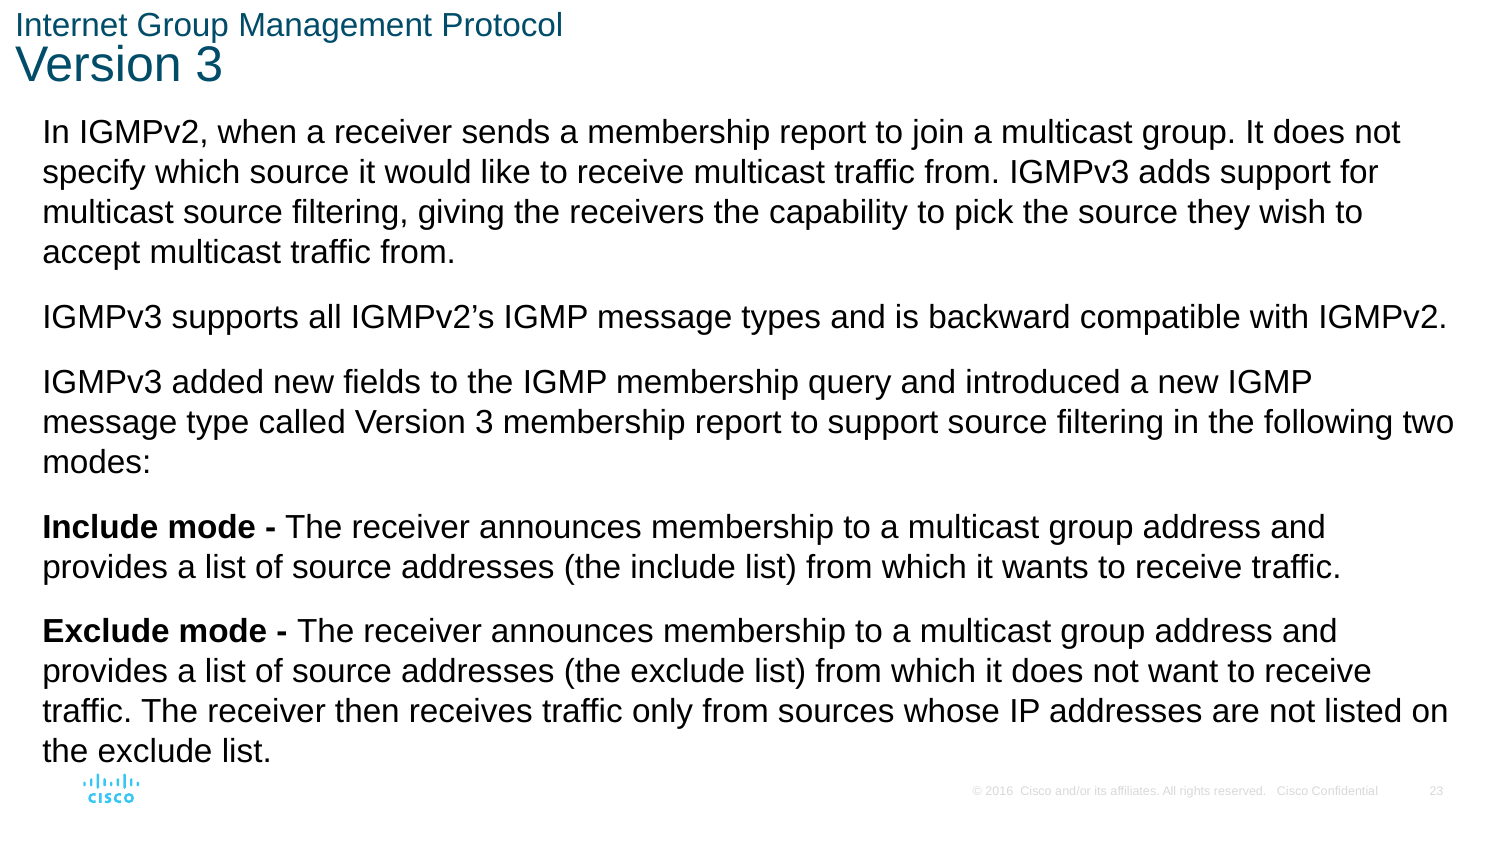

# Internet Group Management Protocol Version 3
In IGMPv2, when a receiver sends a membership report to join a multicast group. It does not specify which source it would like to receive multicast traffic from. IGMPv3 adds support for multicast source filtering, giving the receivers the capability to pick the source they wish to accept multicast traffic from.
IGMPv3 supports all IGMPv2’s IGMP message types and is backward compatible with IGMPv2.
IGMPv3 added new fields to the IGMP membership query and introduced a new IGMP message type called Version 3 membership report to support source filtering in the following two modes:
Include mode - The receiver announces membership to a multicast group address and provides a list of source addresses (the include list) from which it wants to receive traffic.
Exclude mode - The receiver announces membership to a multicast group address and provides a list of source addresses (the exclude list) from which it does not want to receive traffic. The receiver then receives traffic only from sources whose IP addresses are not listed on the exclude list.